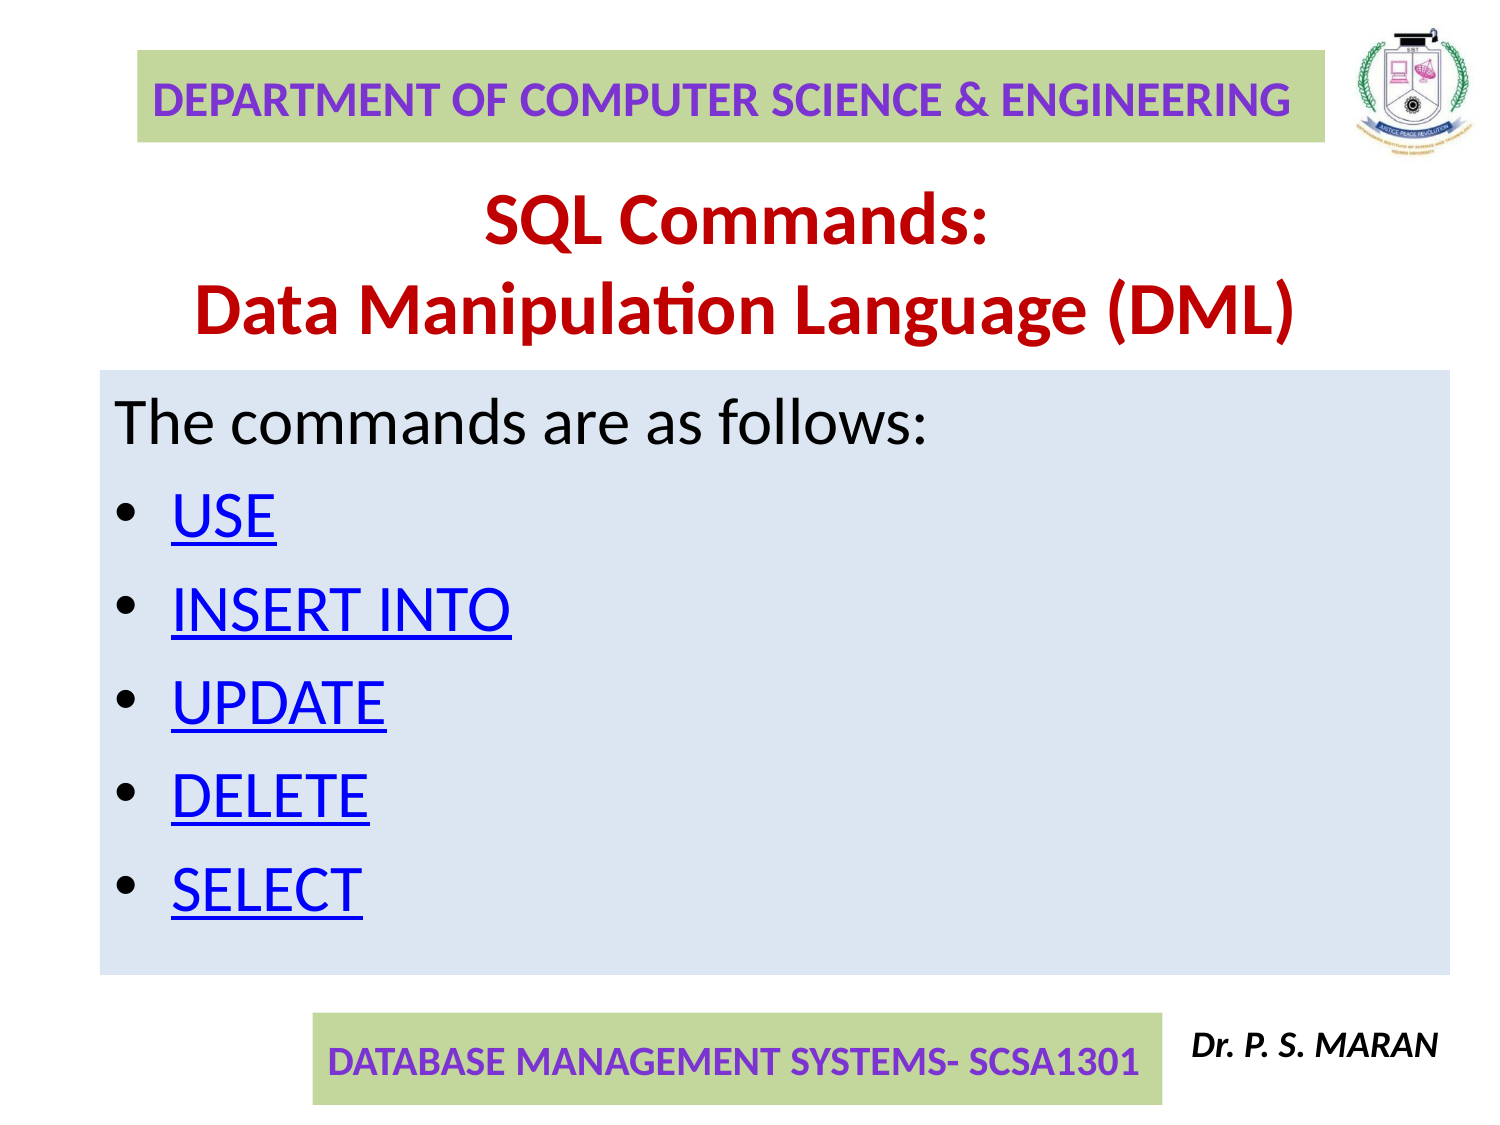

SQL Commands:
 Data Manipulation Language (DML)
The commands are as follows:
USE
INSERT INTO
UPDATE
DELETE
SELECT